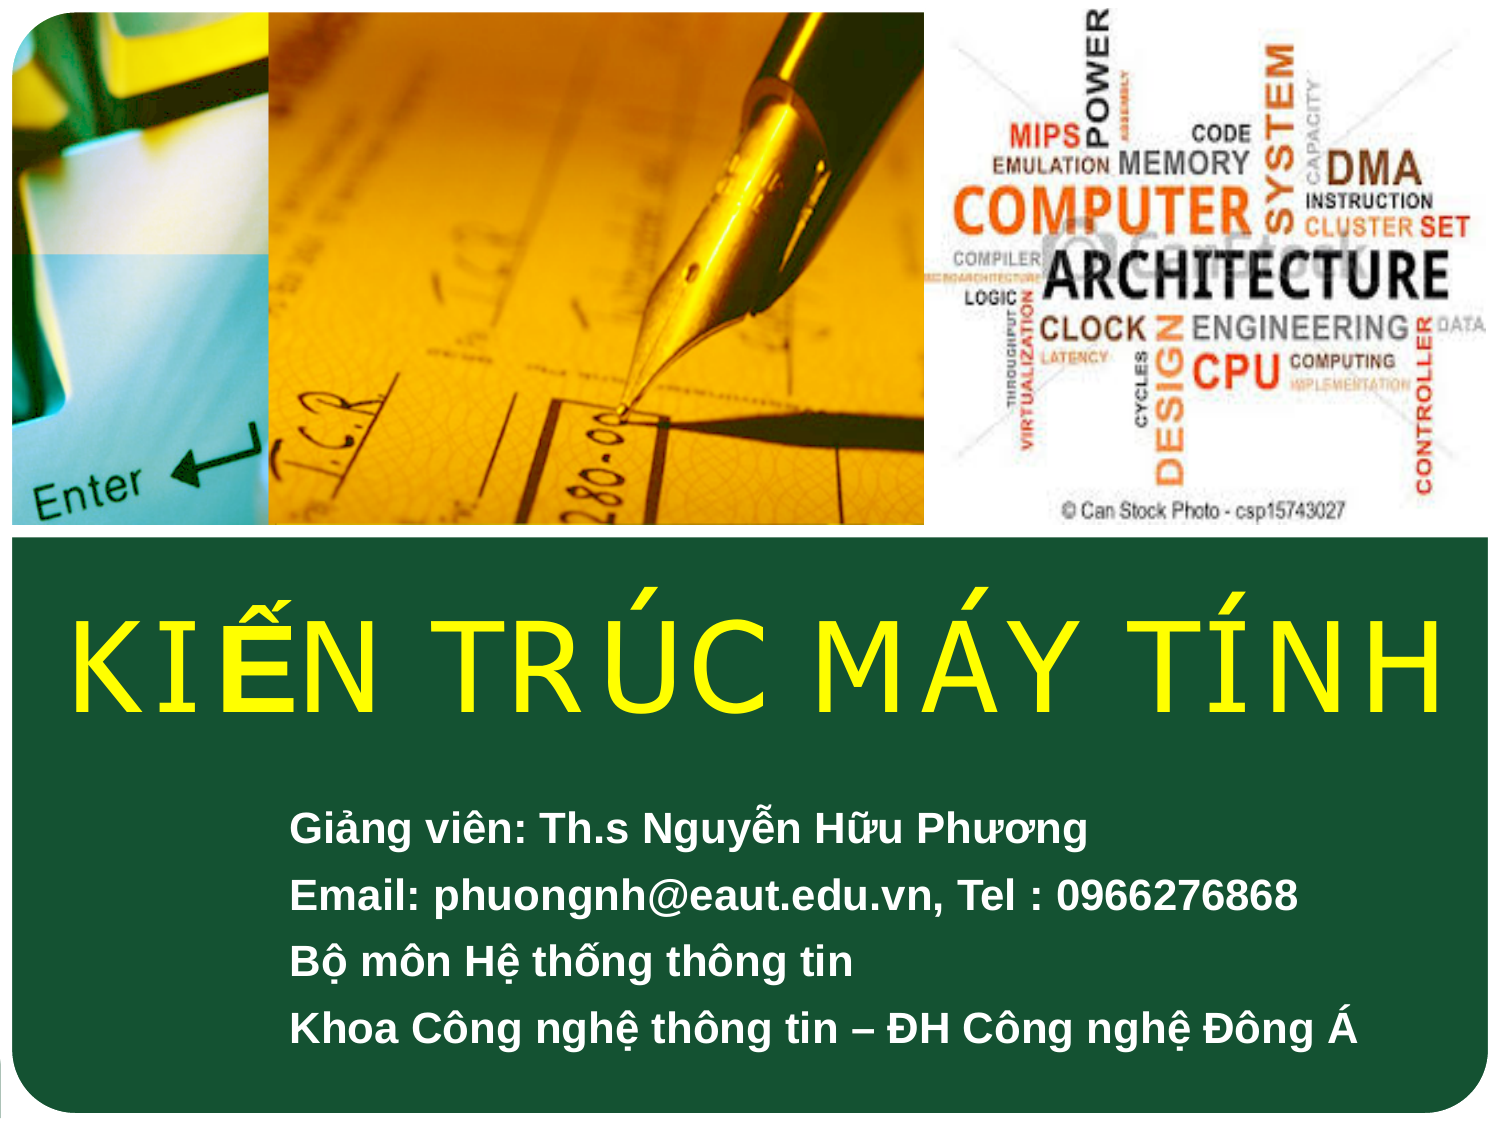

KIẾN TRÚC MÁY TÍNH
Giảng viên: Th.s Nguyễn Hữu Phương
Email: phuongnh@eaut.edu.vn, Tel : 0966276868
Bộ môn Hệ thống thông tin
Khoa Công nghệ thông tin – ĐH Công nghệ Đông Á